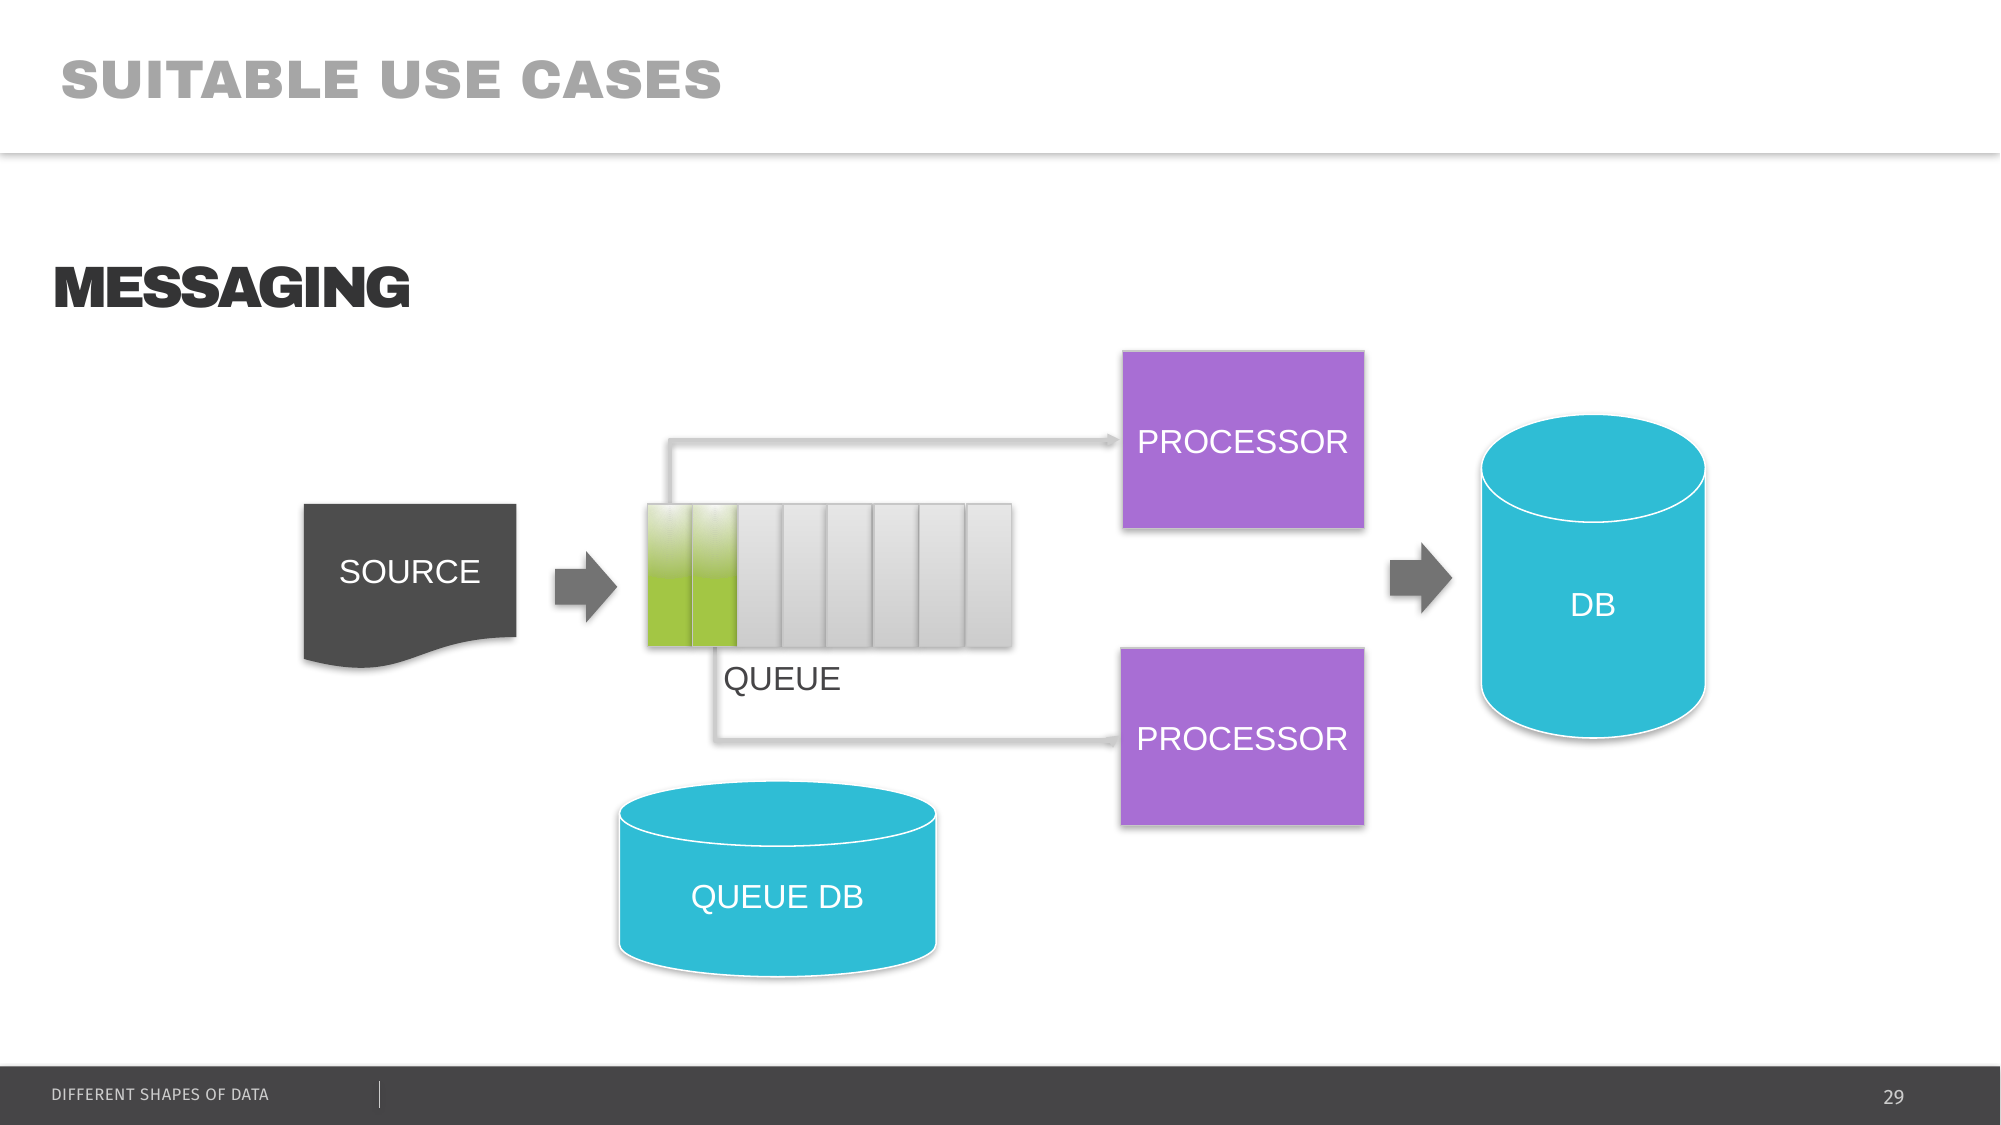

SUITABLE USE CASES

MESSAGING
PROCESSOR
DB

SOURCE

PROCESSOR
QUEUE
QUEUE DB